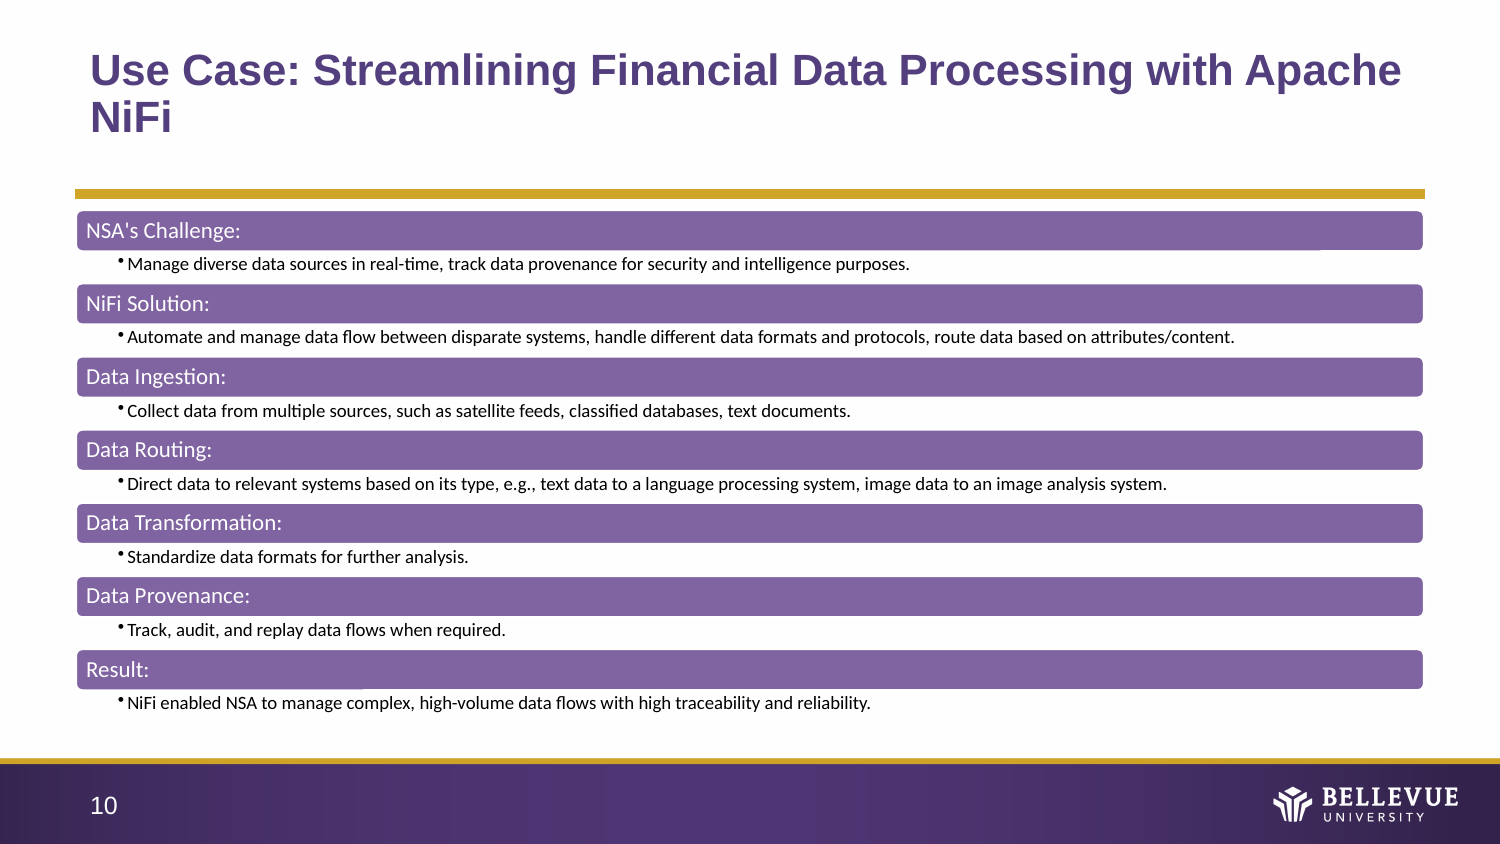

# Use Case: Streamlining Financial Data Processing with Apache NiFi

NSA's Challenge:
Manage diverse data sources in real-time, track data provenance for security and intelligence purposes.
NiFi Solution:
Automate and manage data flow between disparate systems, handle different data formats and protocols, route data based on attributes/content.
Data Ingestion:
Collect data from multiple sources, such as satellite feeds, classified databases, text documents.
Data Routing:
Direct data to relevant systems based on its type, e.g., text data to a language processing system, image data to an image analysis system.
Data Transformation:
Standardize data formats for further analysis.
Data Provenance:
Track, audit, and replay data flows when required.
Result:
NiFi enabled NSA to manage complex, high-volume data flows with high traceability and reliability.